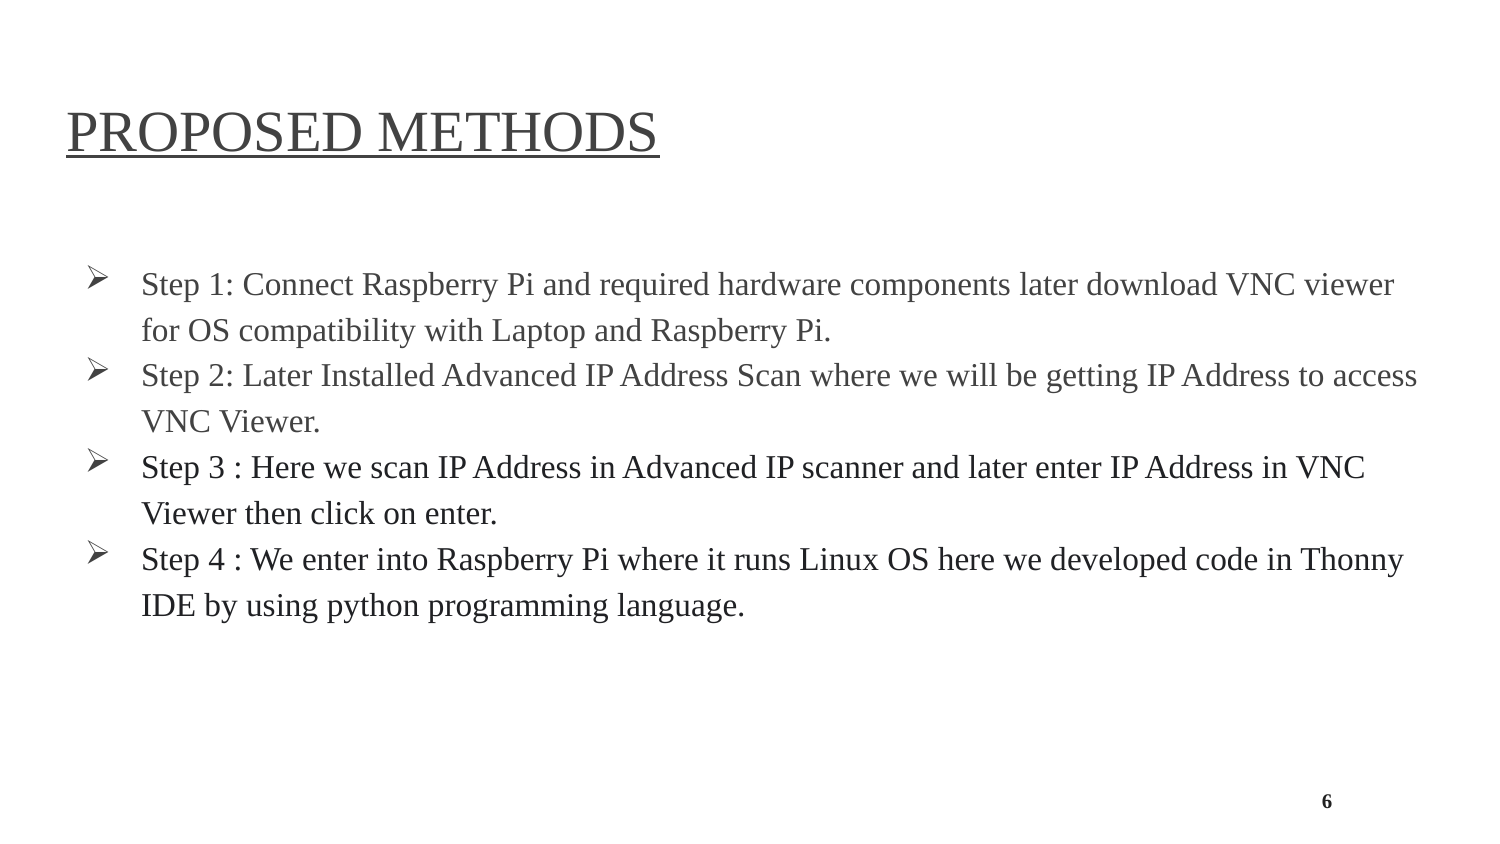

# PROPOSED METHODS
Step 1: Connect Raspberry Pi and required hardware components later download VNC viewer for OS compatibility with Laptop and Raspberry Pi.
Step 2: Later Installed Advanced IP Address Scan where we will be getting IP Address to access VNC Viewer.
Step 3 : Here we scan IP Address in Advanced IP scanner and later enter IP Address in VNC Viewer then click on enter.
Step 4 : We enter into Raspberry Pi where it runs Linux OS here we developed code in Thonny IDE by using python programming language.
6